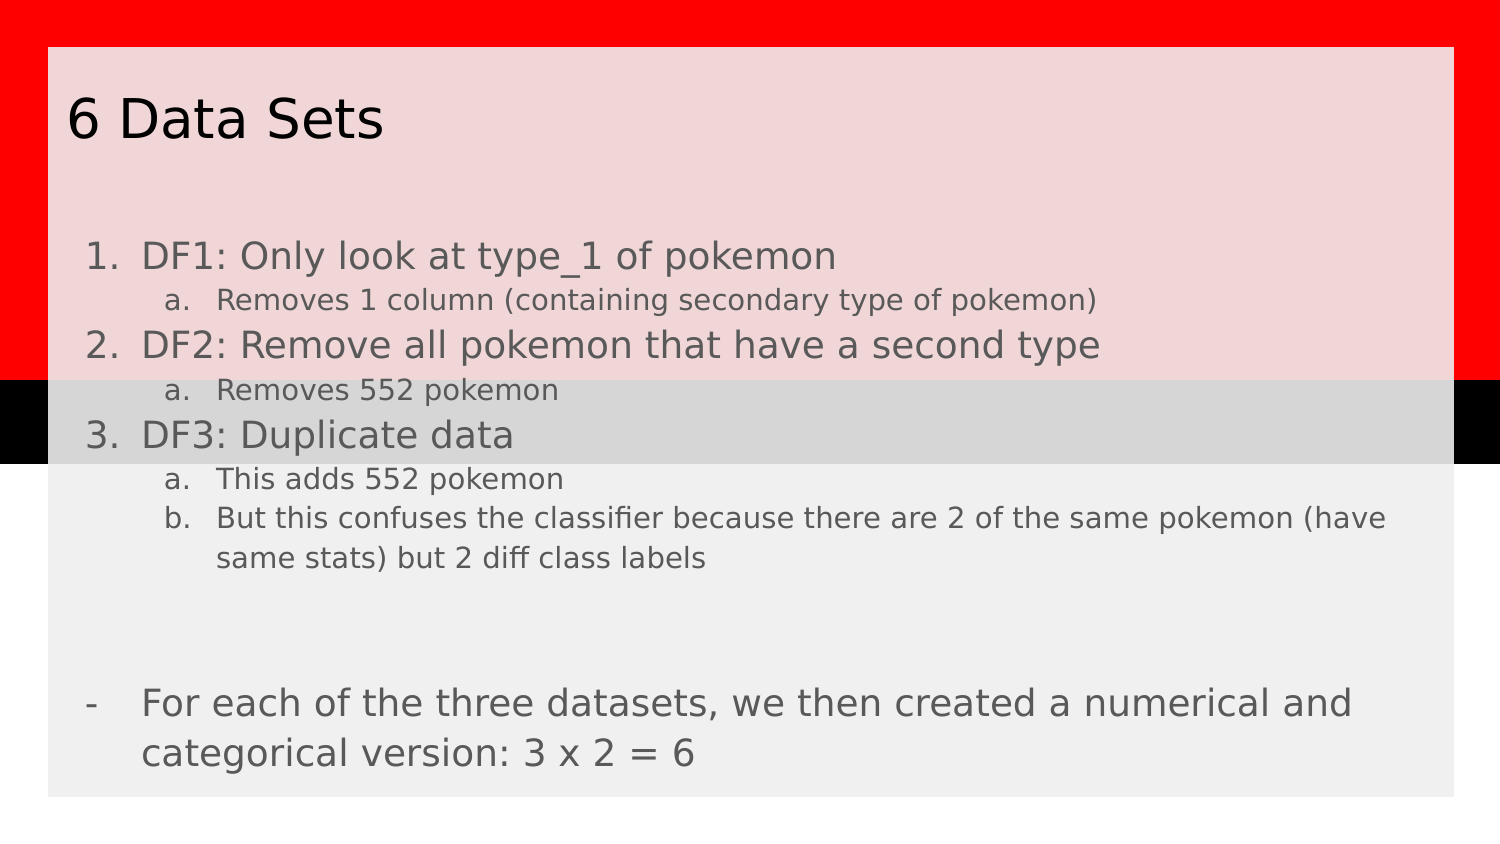

# 6 Data Sets

DF1: Only look at type_1 of pokemon
Removes 1 column (containing secondary type of pokemon)
DF2: Remove all pokemon that have a second type
Removes 552 pokemon
DF3: Duplicate data
This adds 552 pokemon
But this confuses the classifier because there are 2 of the same pokemon (have same stats) but 2 diff class labels

For each of the three datasets, we then created a numerical and categorical version: 3 x 2 = 6